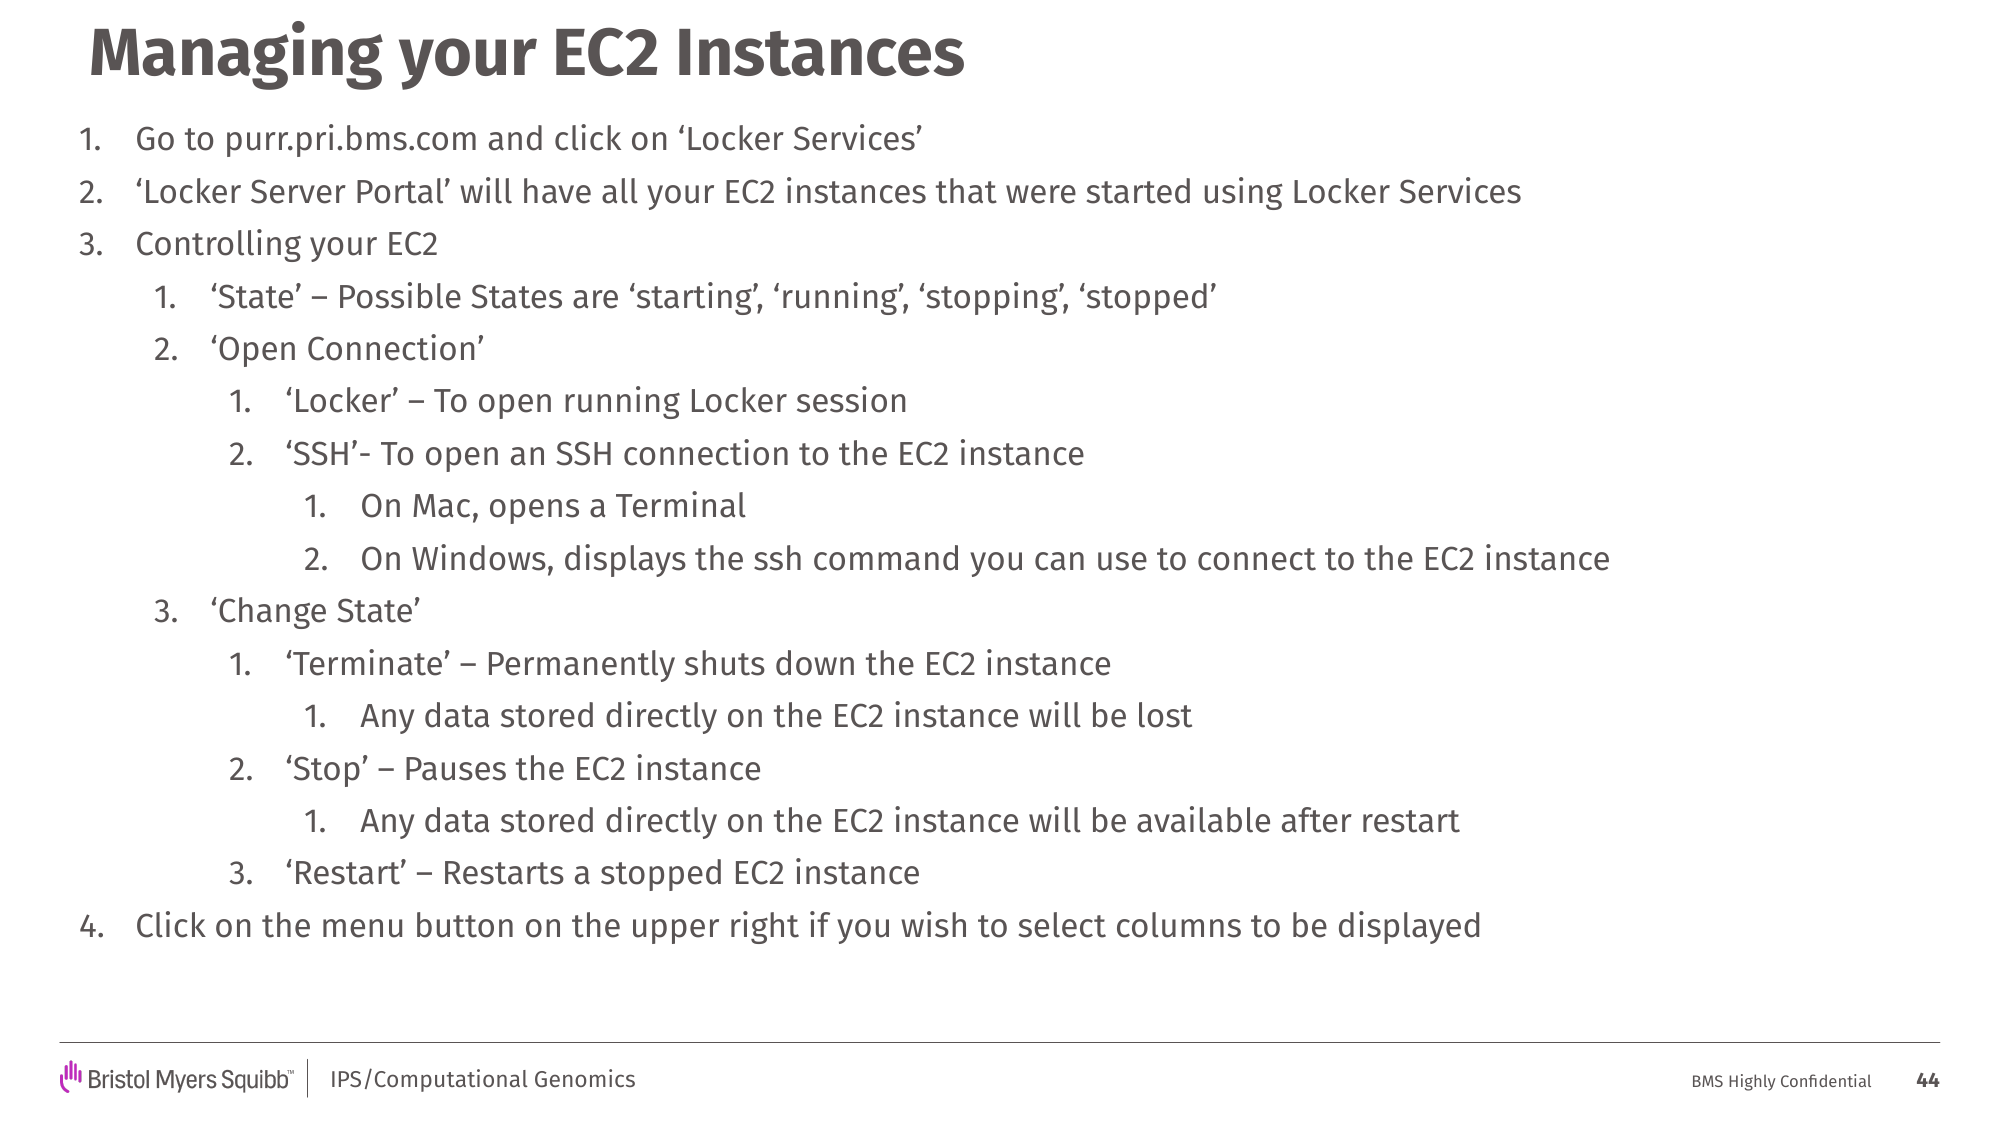

# Managing your EC2 Instances
Go to purr.pri.bms.com and click on ‘Locker Services’
‘Locker Server Portal’ will have all your EC2 instances that were started using Locker Services
Controlling your EC2
‘State’ – Possible States are ‘starting’, ‘running’, ‘stopping’, ‘stopped’
‘Open Connection’
‘Locker’ – To open running Locker session
‘SSH’- To open an SSH connection to the EC2 instance
On Mac, opens a Terminal
On Windows, displays the ssh command you can use to connect to the EC2 instance
‘Change State’
‘Terminate’ – Permanently shuts down the EC2 instance
Any data stored directly on the EC2 instance will be lost
‘Stop’ – Pauses the EC2 instance
Any data stored directly on the EC2 instance will be available after restart
‘Restart’ – Restarts a stopped EC2 instance
Click on the menu button on the upper right if you wish to select columns to be displayed

44